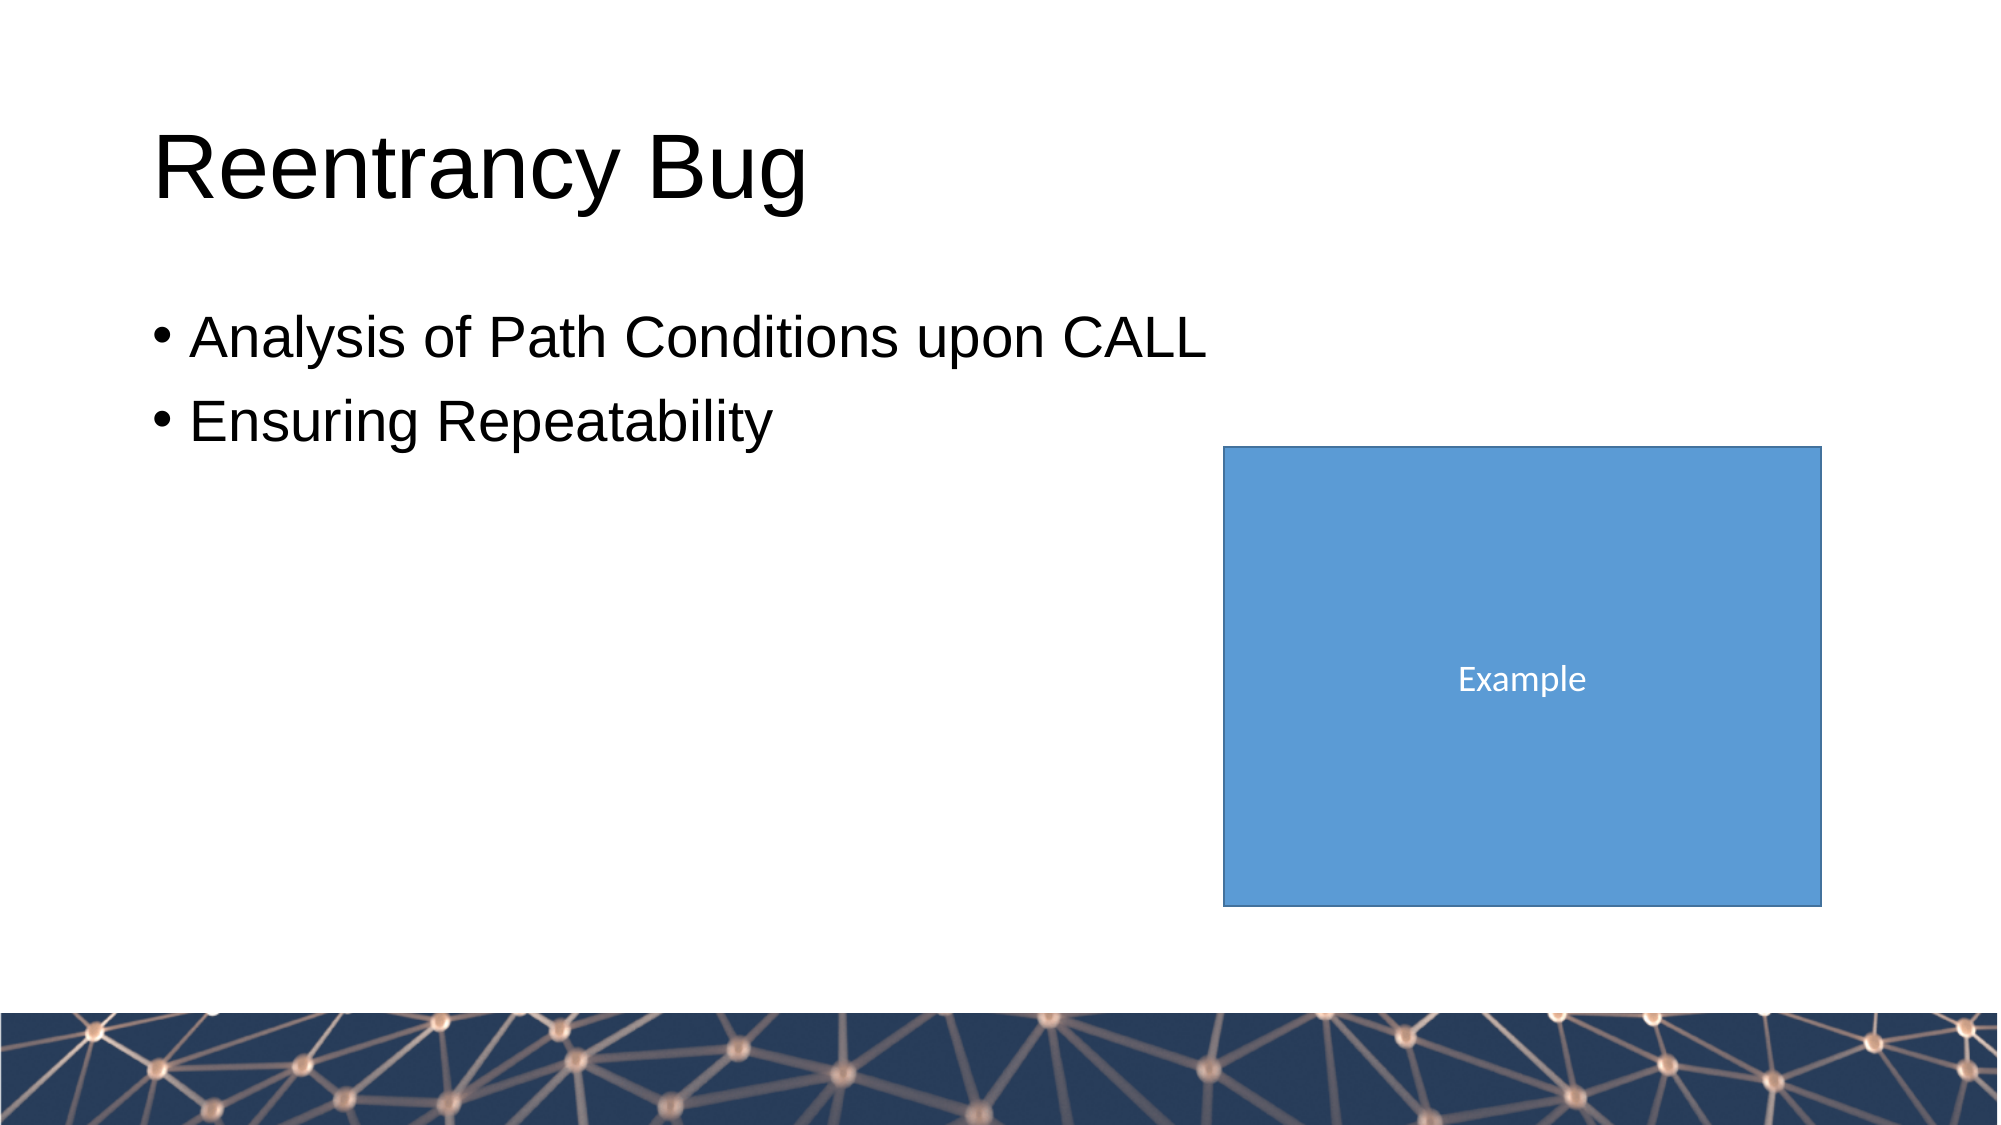

# Reentrancy Bug
Analysis of Path Conditions upon CALL
Ensuring Repeatability
Example